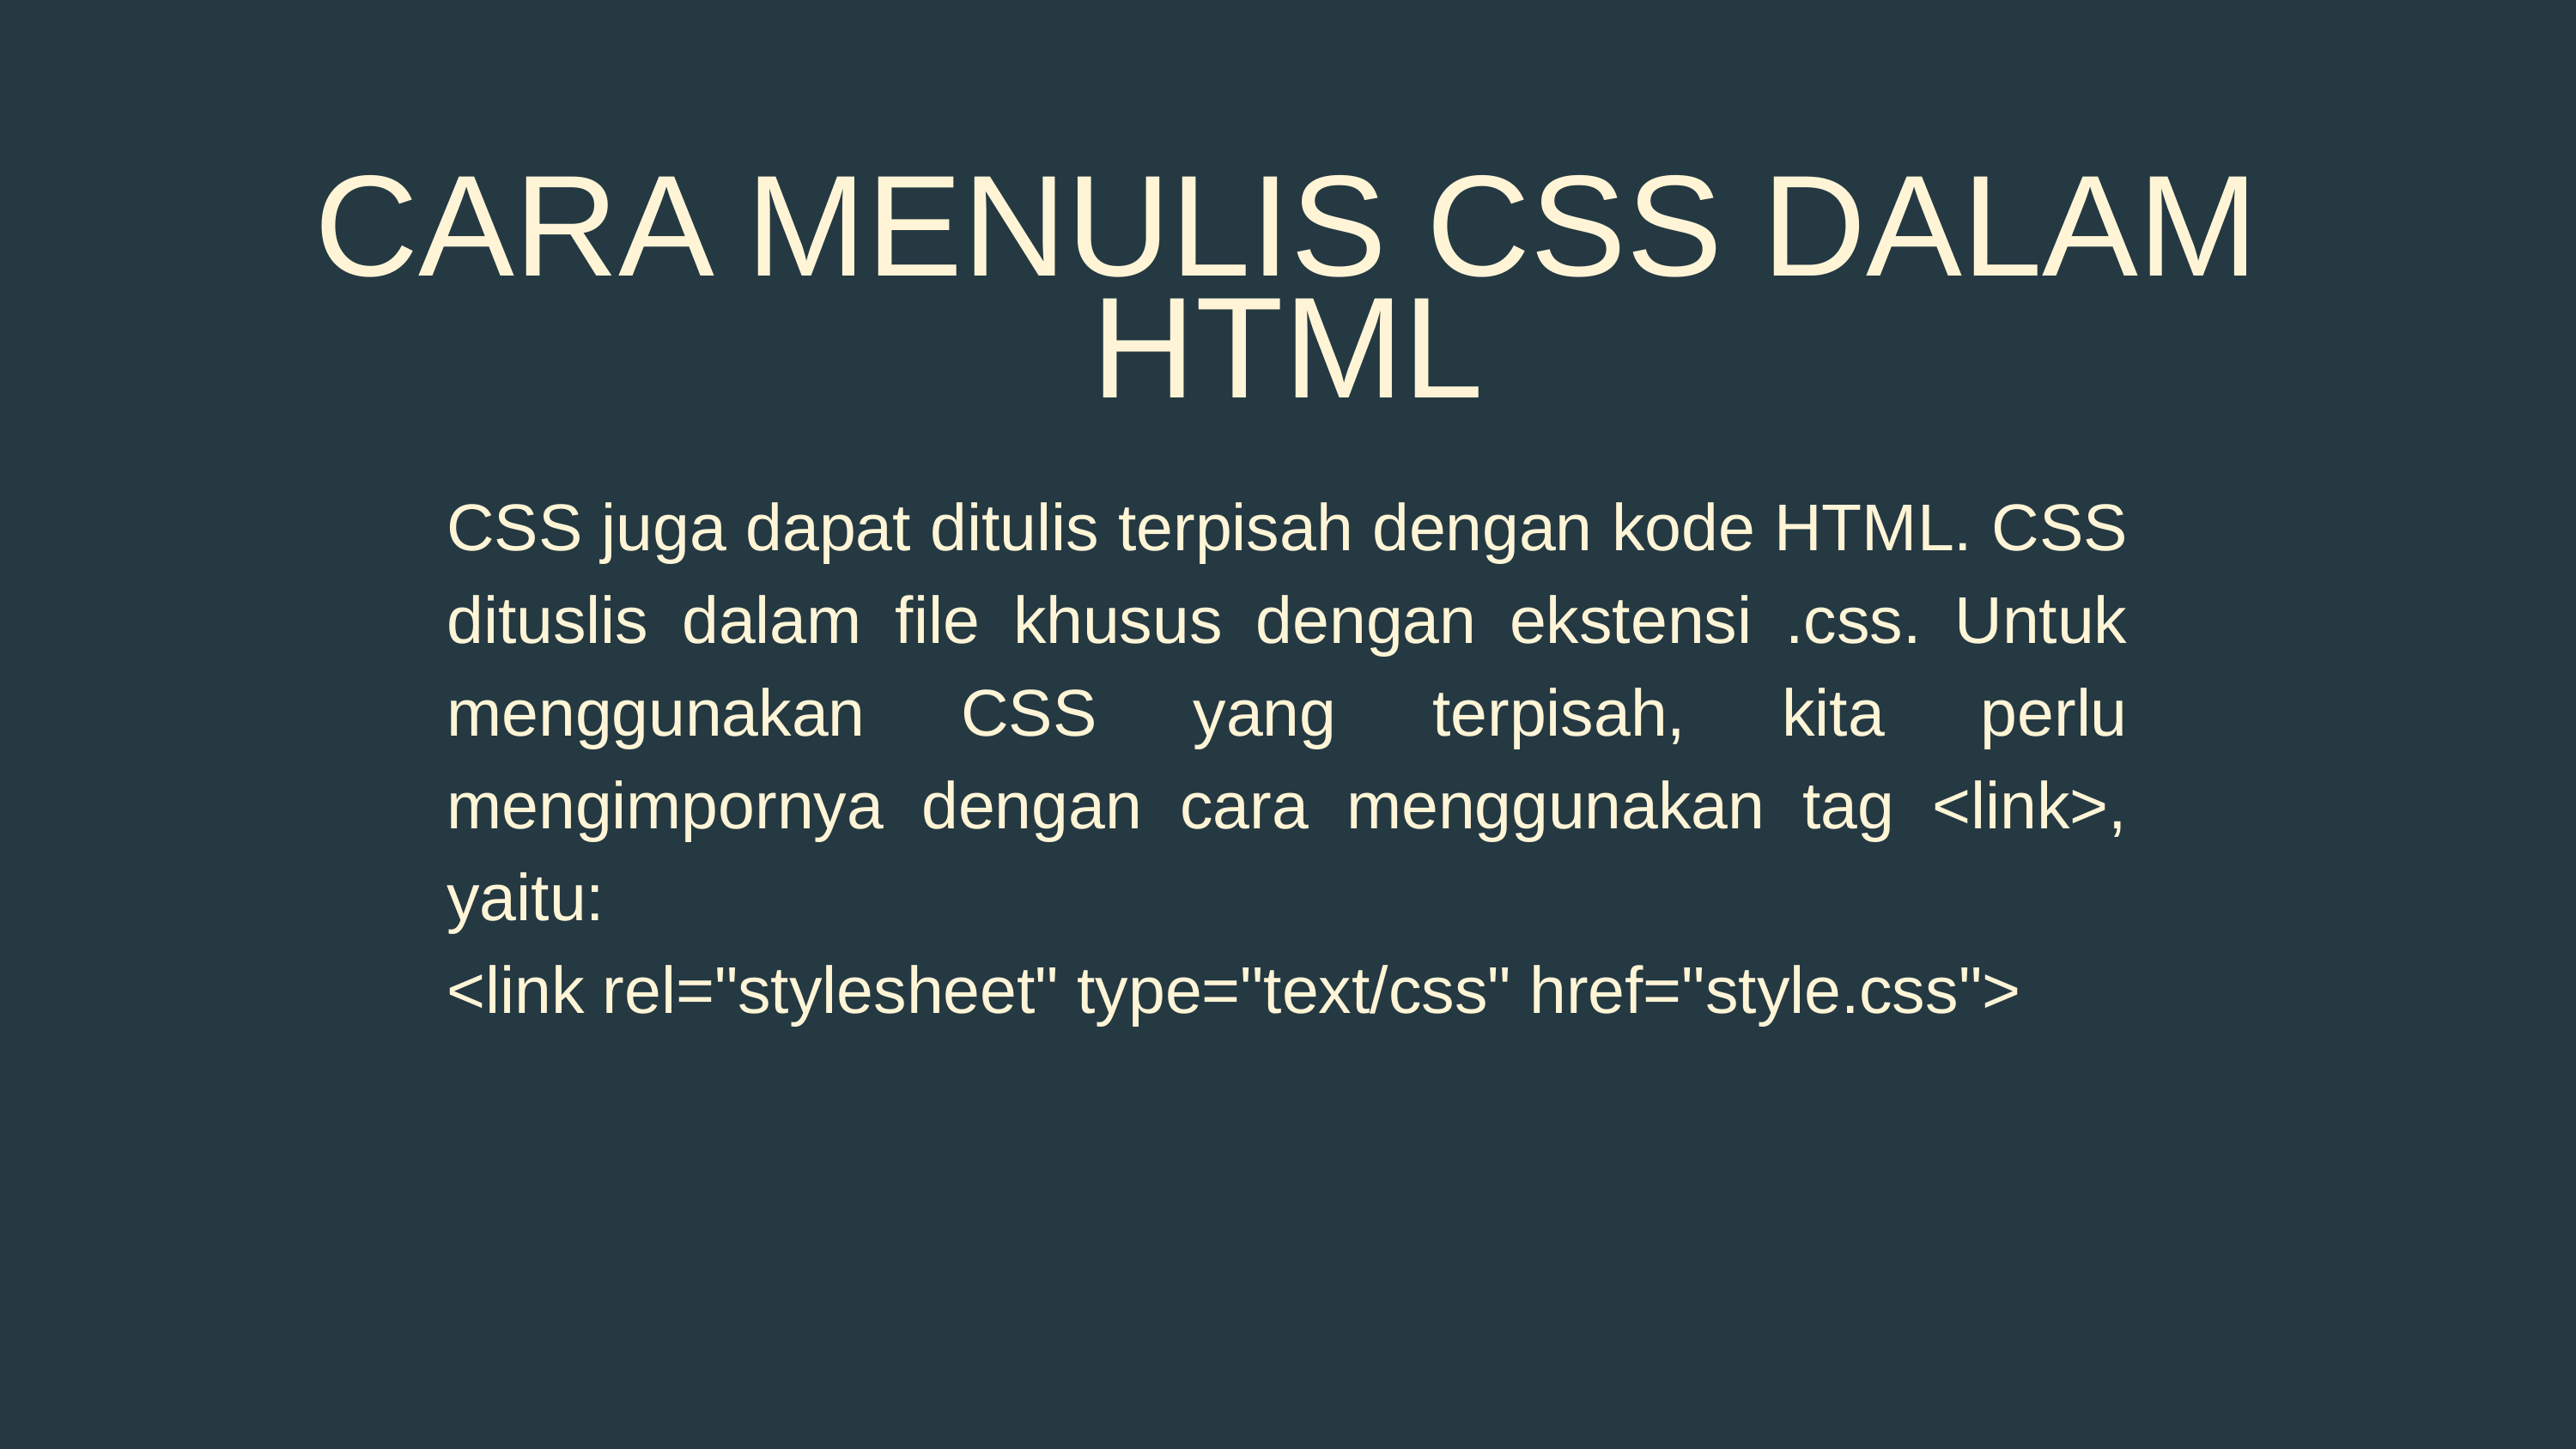

CARA MENULIS CSS DALAM HTML
CSS juga dapat ditulis terpisah dengan kode HTML. CSS dituslis dalam file khusus dengan ekstensi .css. Untuk menggunakan CSS yang terpisah, kita perlu mengimpornya dengan cara menggunakan tag <link>, yaitu:
<link rel="stylesheet" type="text/css" href="style.css">